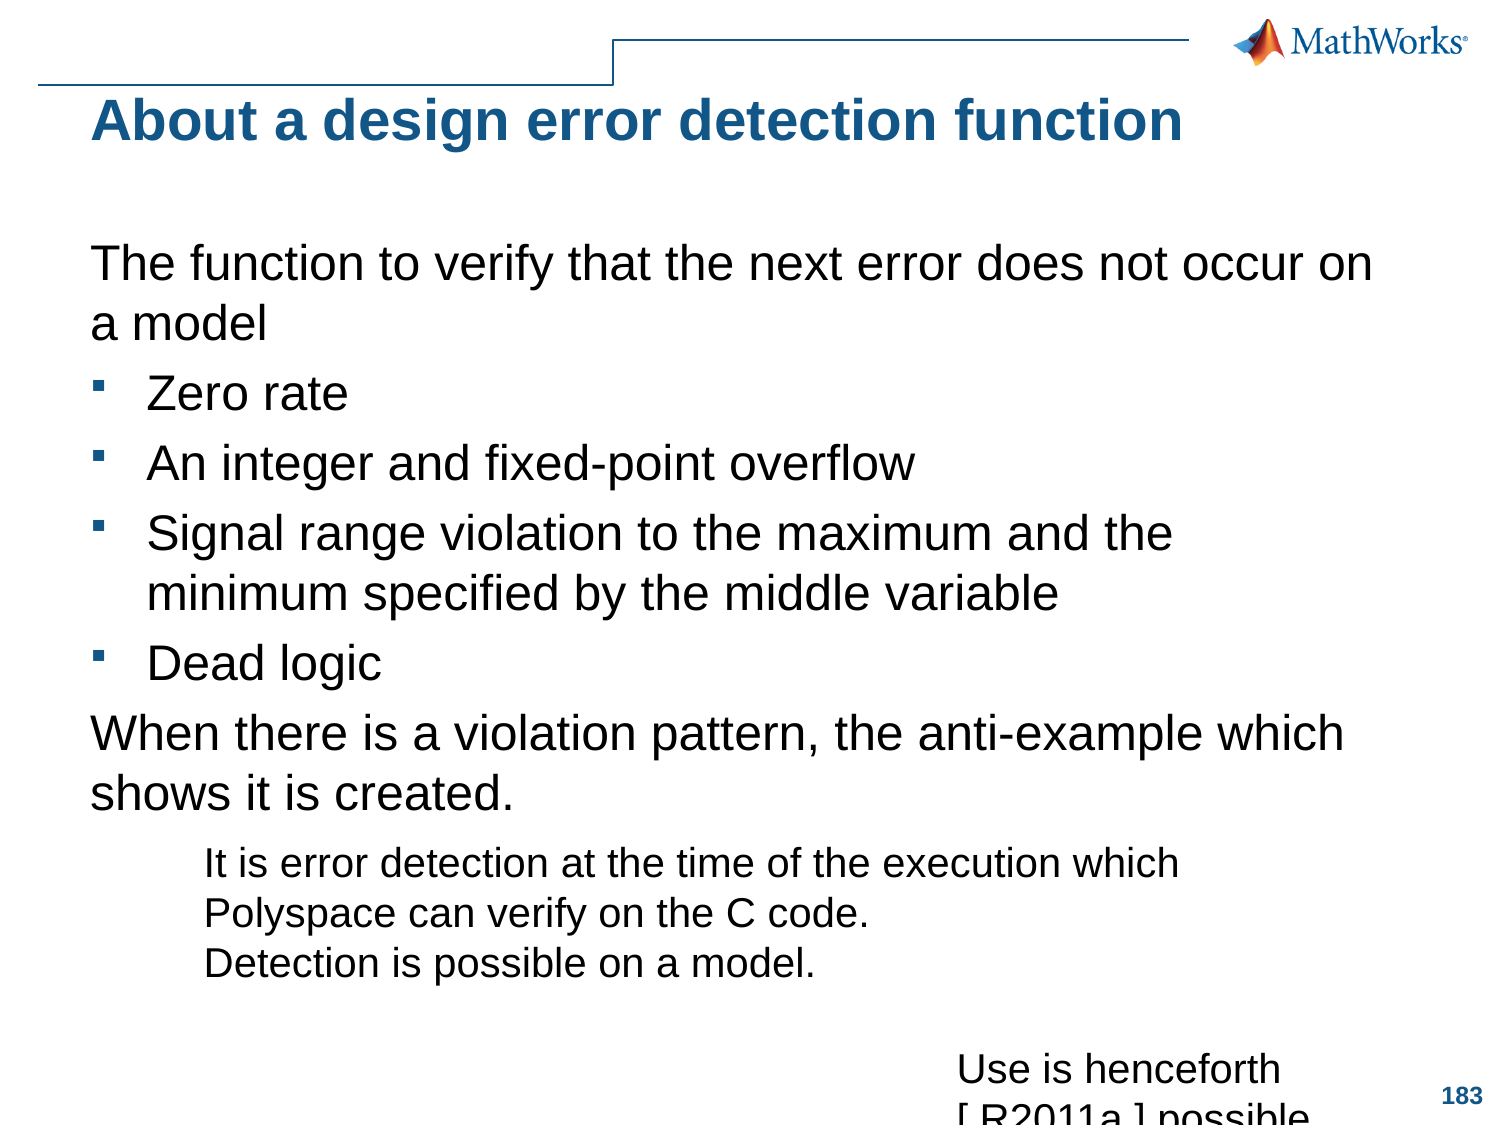

# About a design error detection function
The function to verify that the next error does not occur on a model
Zero rate
An integer and fixed-point overflow
Signal range violation to the maximum and the minimum specified by the middle variable
Dead logic
When there is a violation pattern, the anti-example which shows it is created.
It is error detection at the time of the execution which Polyspace can verify on the C code.
Detection is possible on a model.
Use is henceforth [ R2011a ] possible.